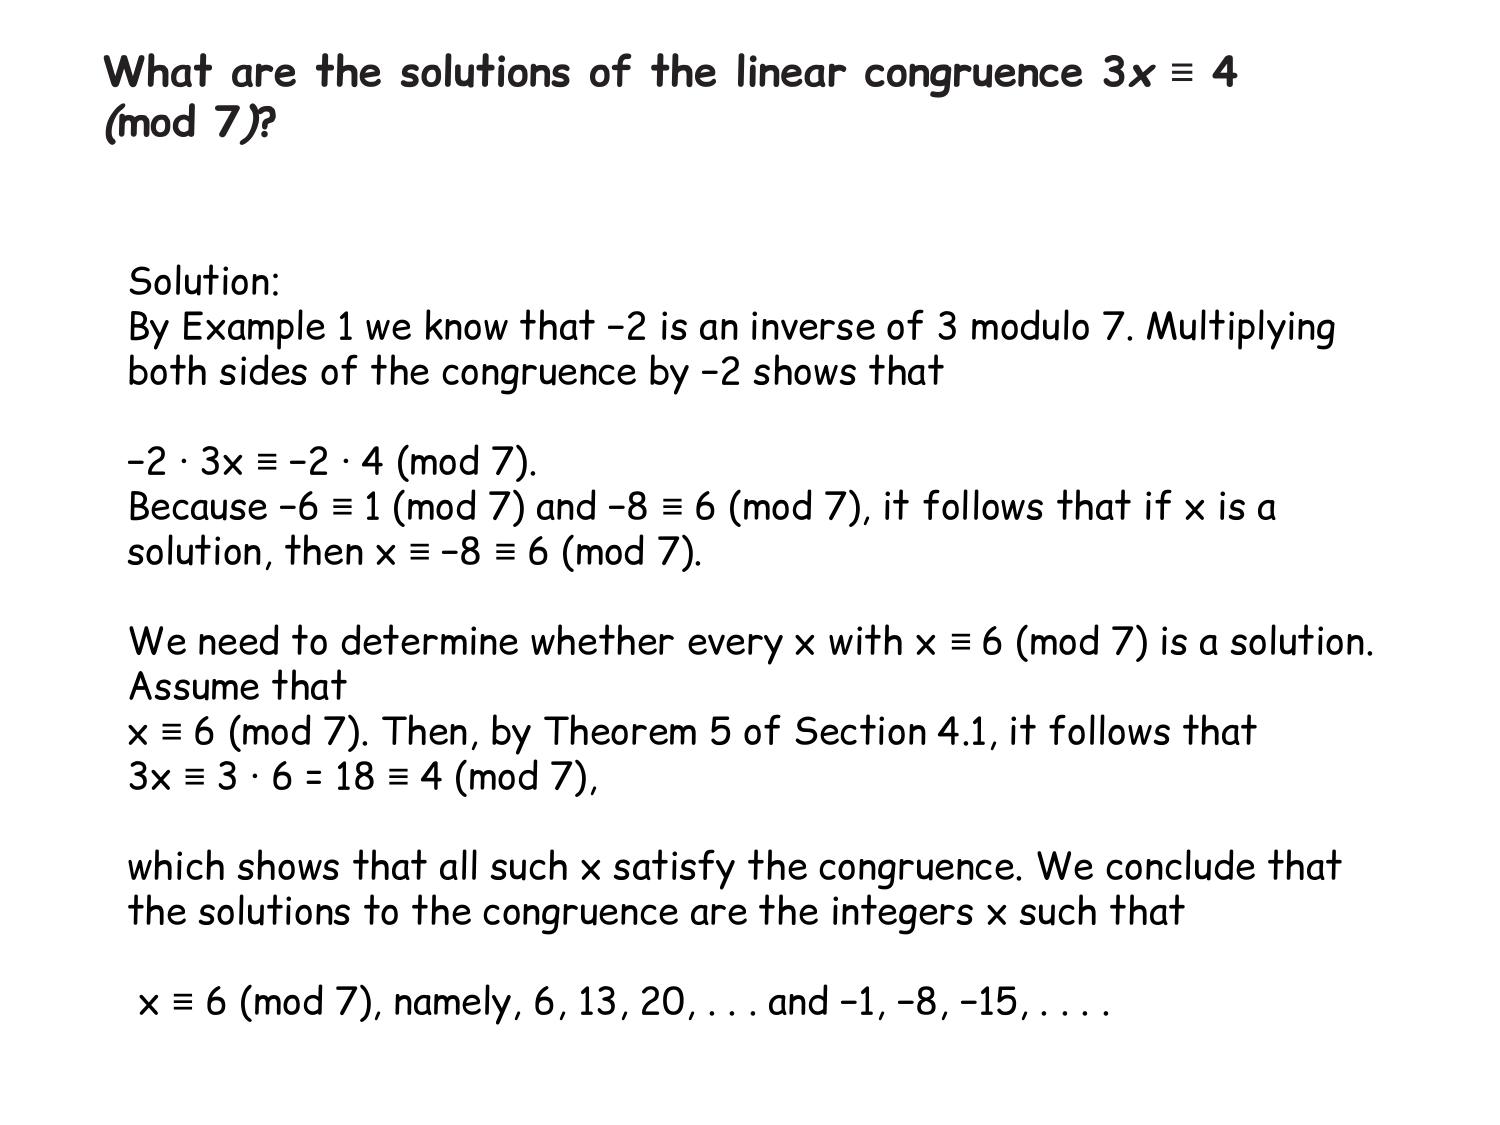

What are the solutions of the linear congruence 3x ≡ 4 (mod 7)?
Solution:
By Example 1 we know that −2 is an inverse of 3 modulo 7. Multiplying both sides of the congruence by −2 shows that

−2 · 3x ≡ −2 · 4 (mod 7).
Because −6 ≡ 1 (mod 7) and −8 ≡ 6 (mod 7), it follows that if x is a solution, then x ≡ −8 ≡ 6 (mod 7).

We need to determine whether every x with x ≡ 6 (mod 7) is a solution. Assume that
x ≡ 6 (mod 7). Then, by Theorem 5 of Section 4.1, it follows that
3x ≡ 3 · 6 = 18 ≡ 4 (mod 7),

which shows that all such x satisfy the congruence. We conclude that the solutions to the congruence are the integers x such that

 x ≡ 6 (mod 7), namely, 6, 13, 20, . . . and −1, −8, −15, . . . .